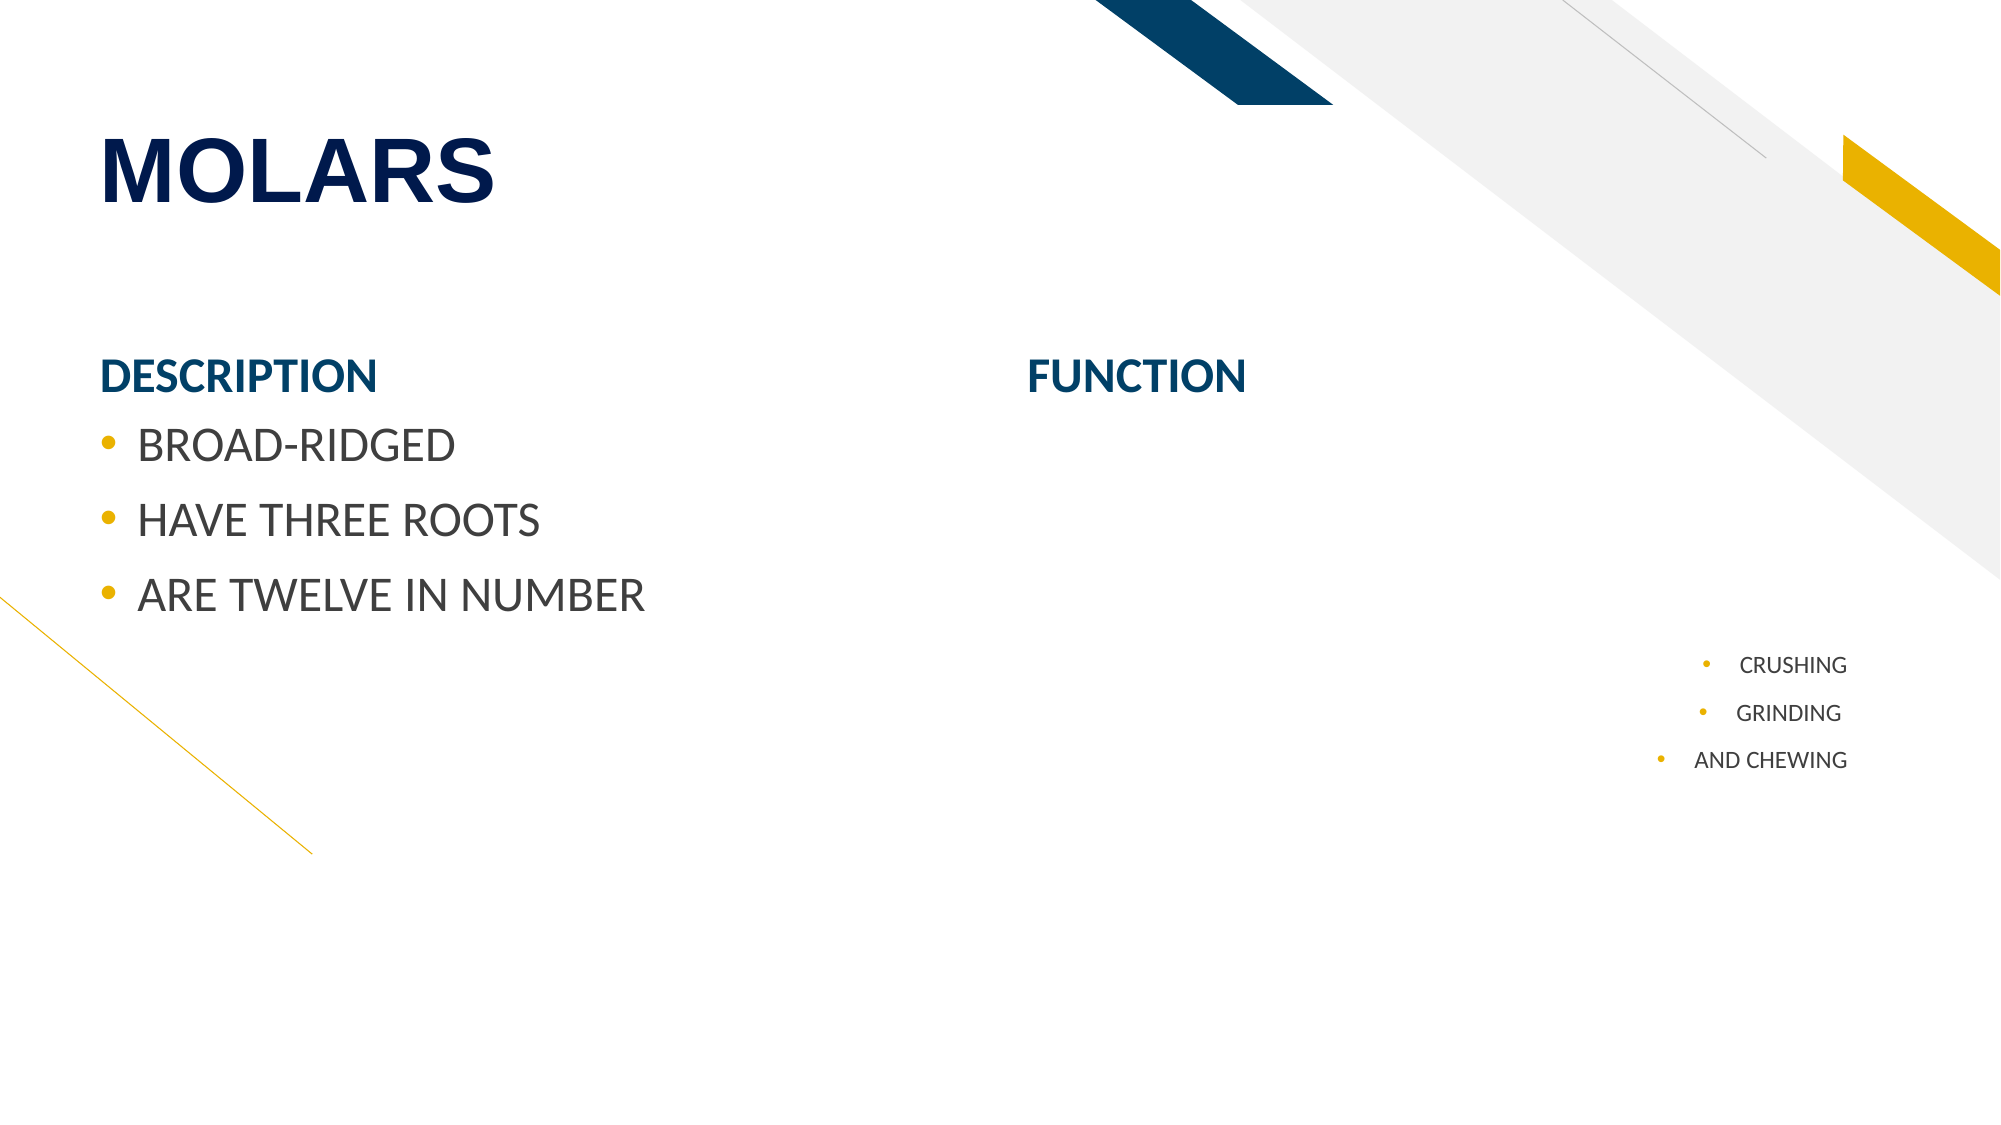

# MOLARS
DESCRIPTION
FUNCTION
BROAD-RIDGED
HAVE THREE ROOTS
ARE TWELVE IN NUMBER
CRUSHING
GRINDING
AND CHEWING